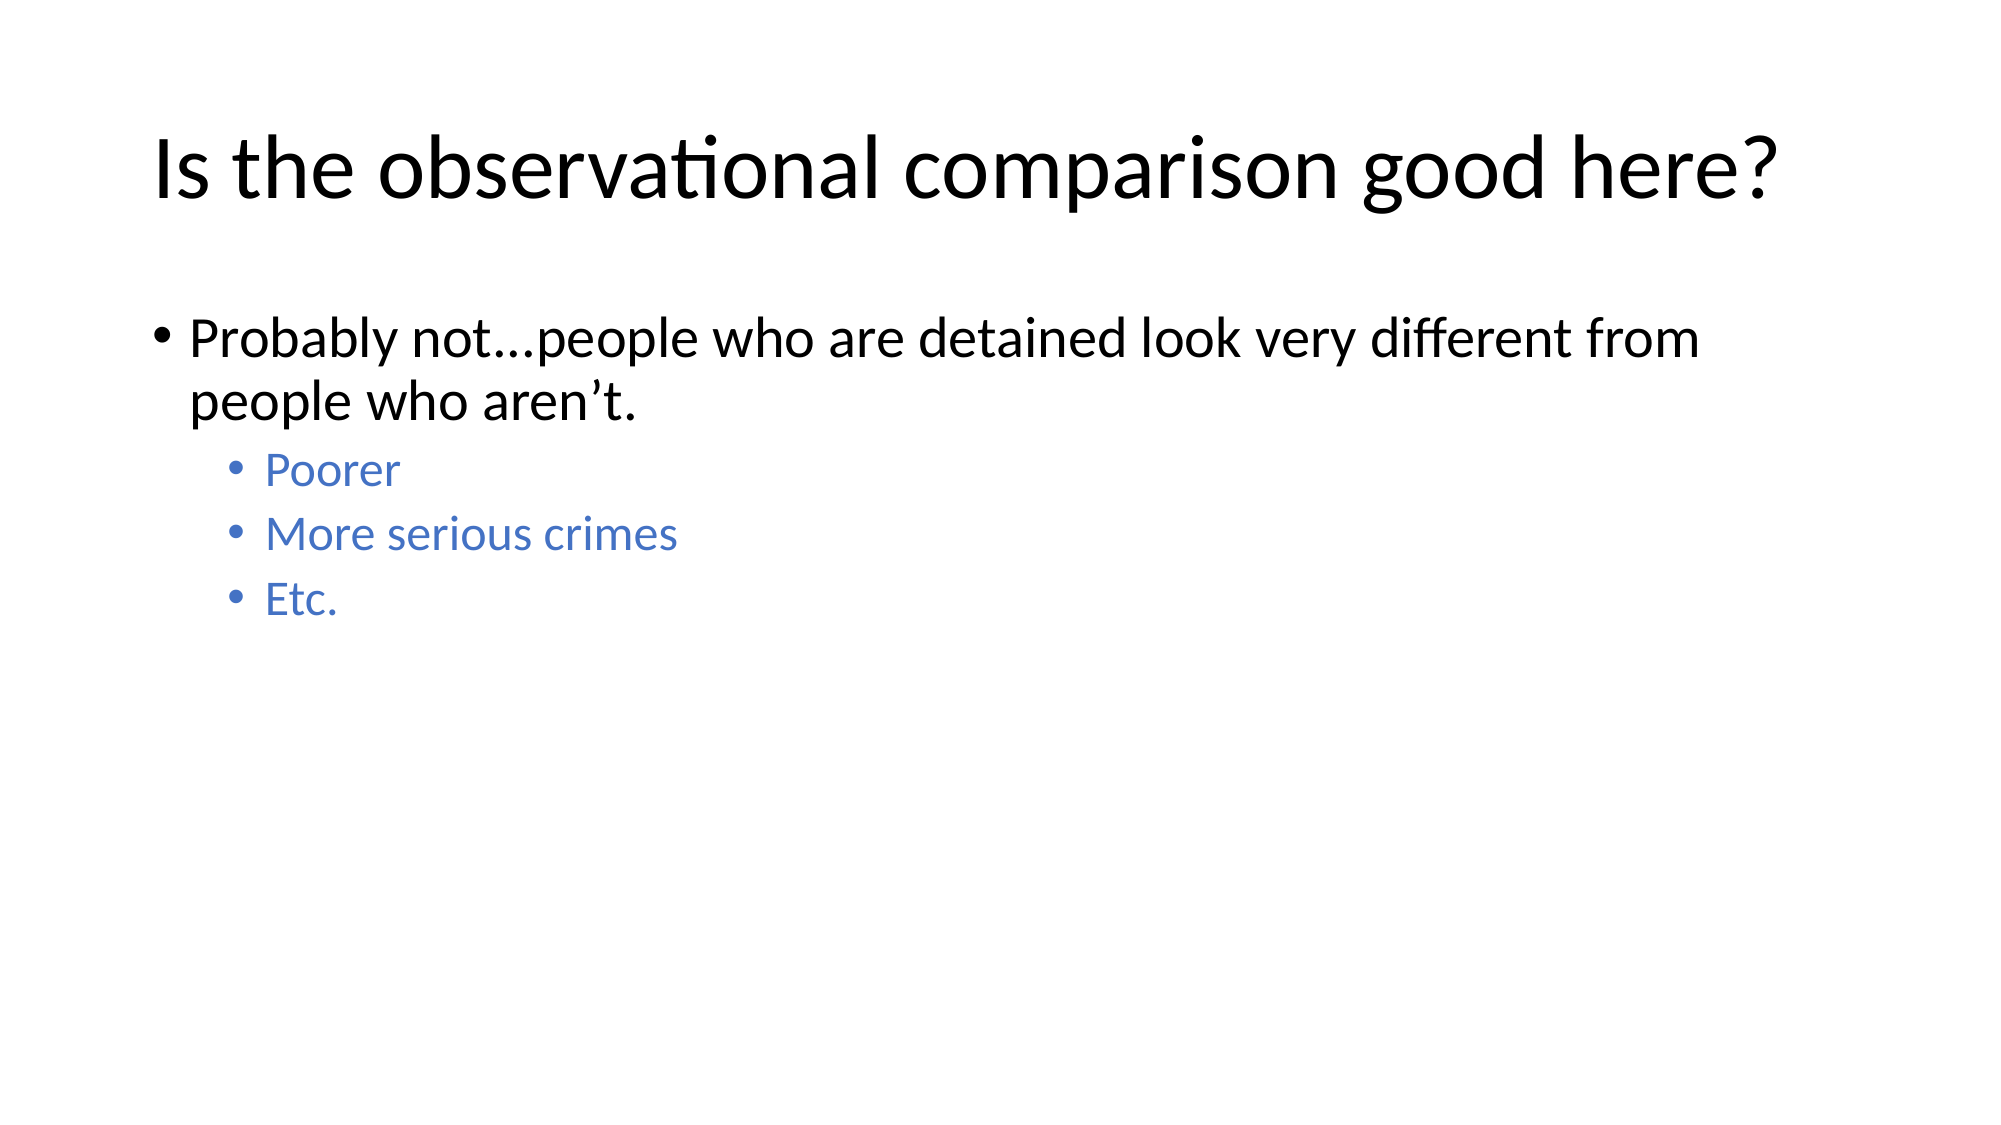

# Is the observational comparison good here?
Probably not...people who are detained look very different from people who aren’t.
Poorer
More serious crimes
Etc.